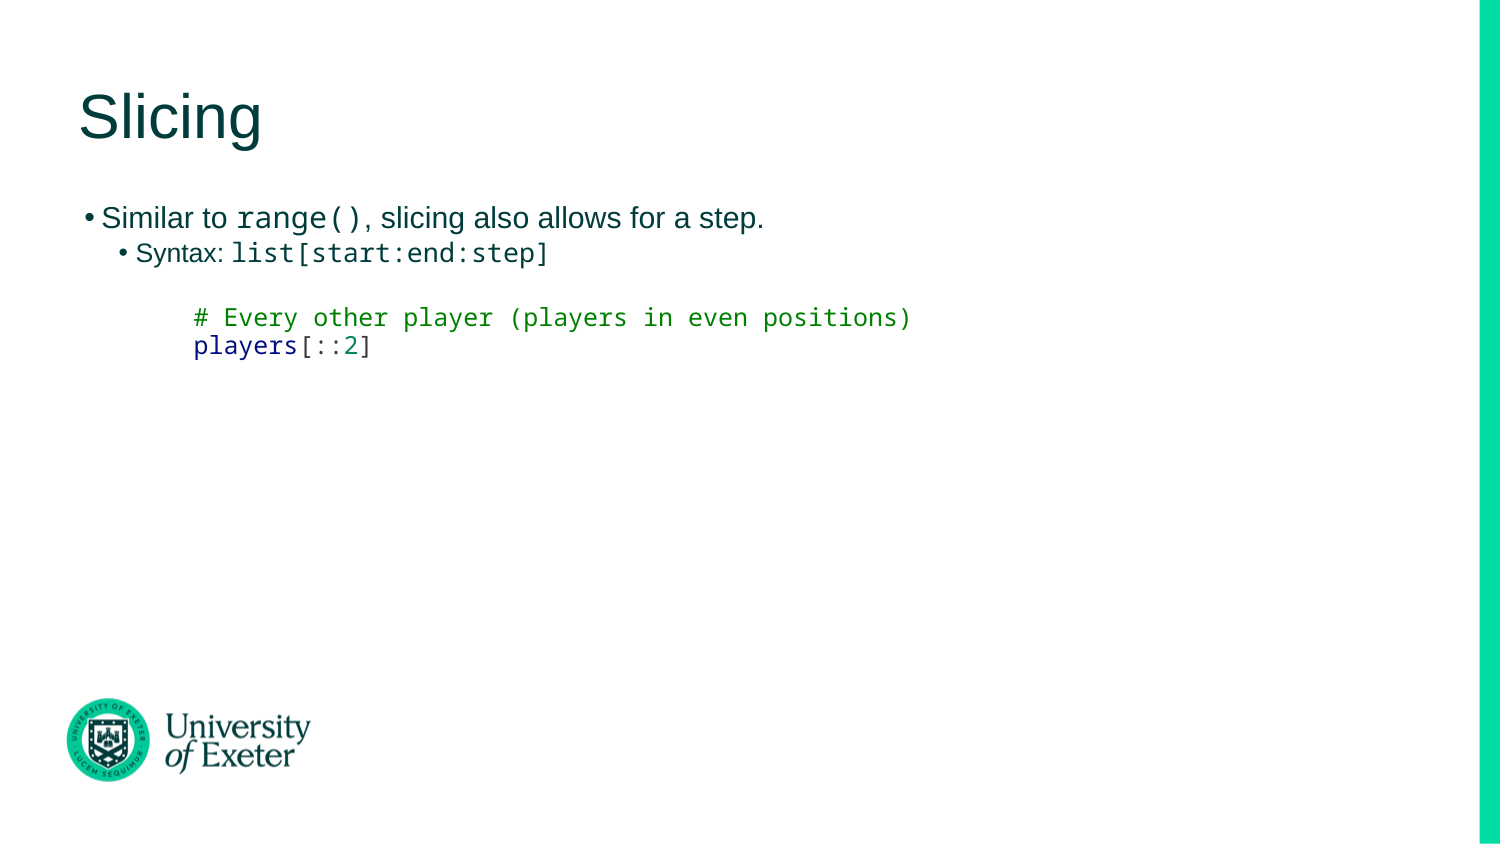

# Slicing
Similar to range(), slicing also allows for a step.
Syntax: list[start:end:step]

# Every other player (players in even positions)
players[::2]